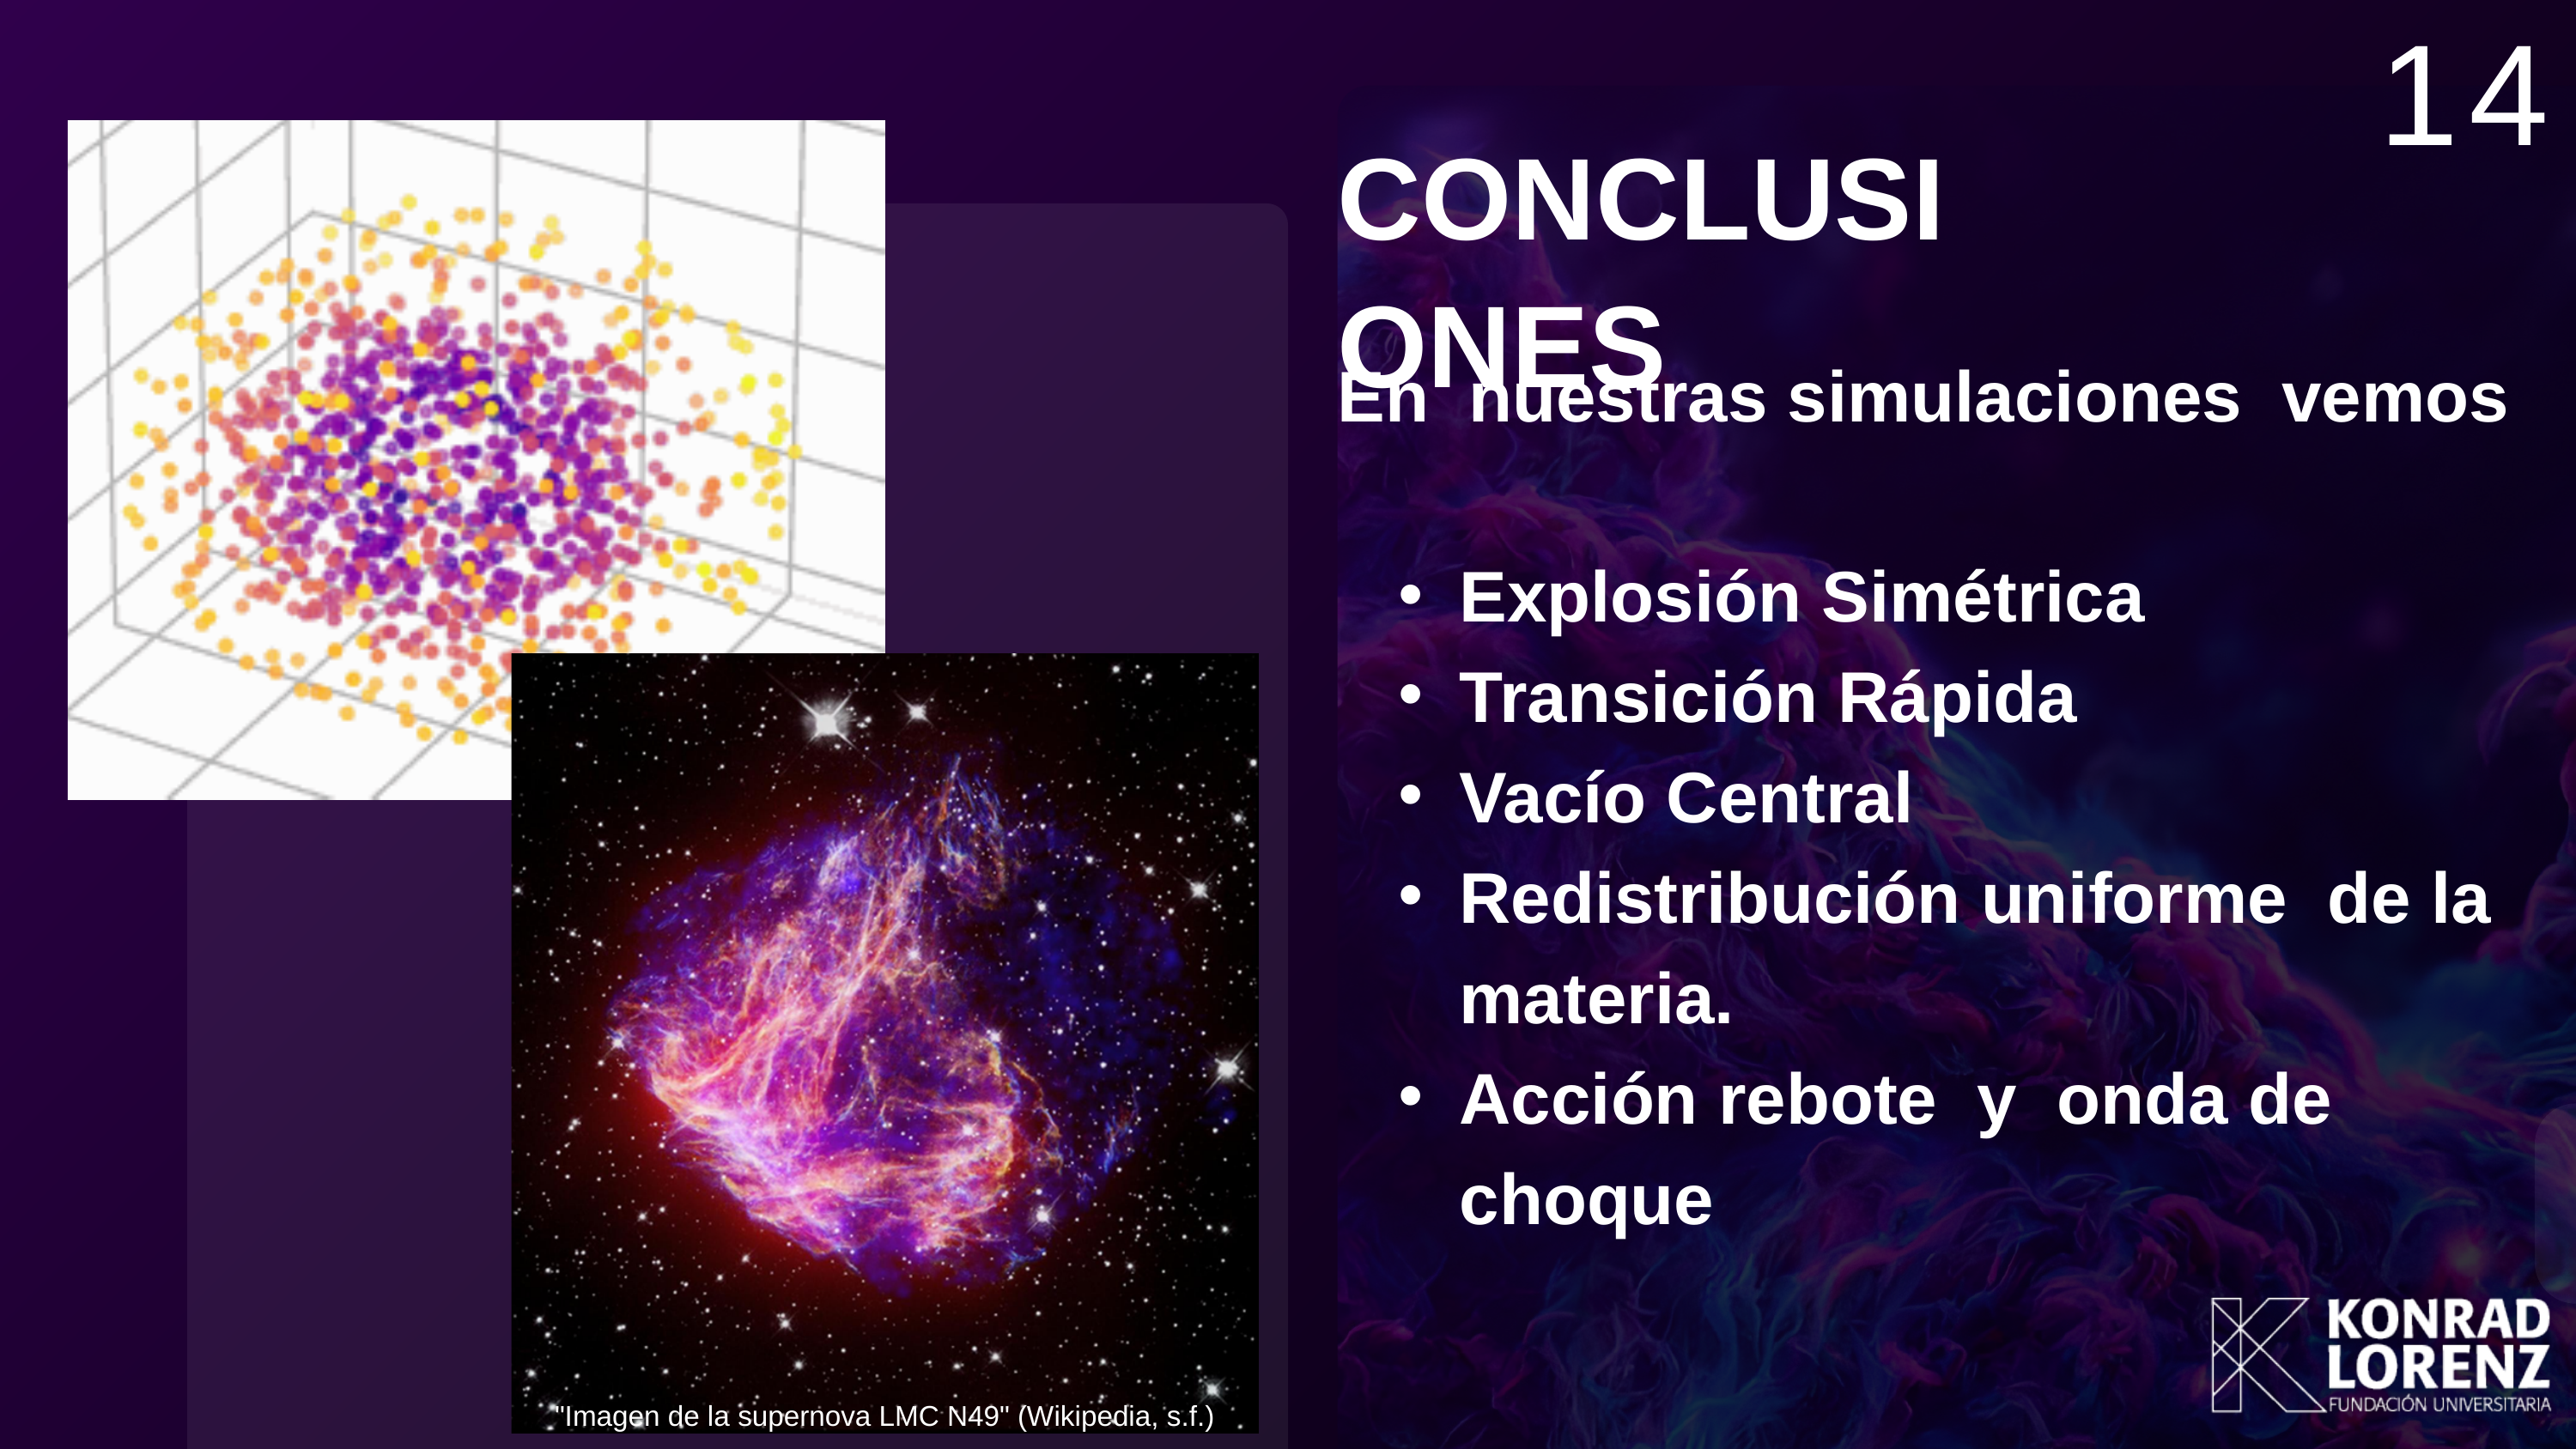

14

CONCLUSIONES

En  nuestras simulaciones  vemos
Explosión Simétrica
Transición Rápida
Vacío Central
Redistribución uniforme  de la materia.
Acción rebote  y  onda de choque

"Imagen de la supernova LMC N49" (Wikipedia, s.f.)